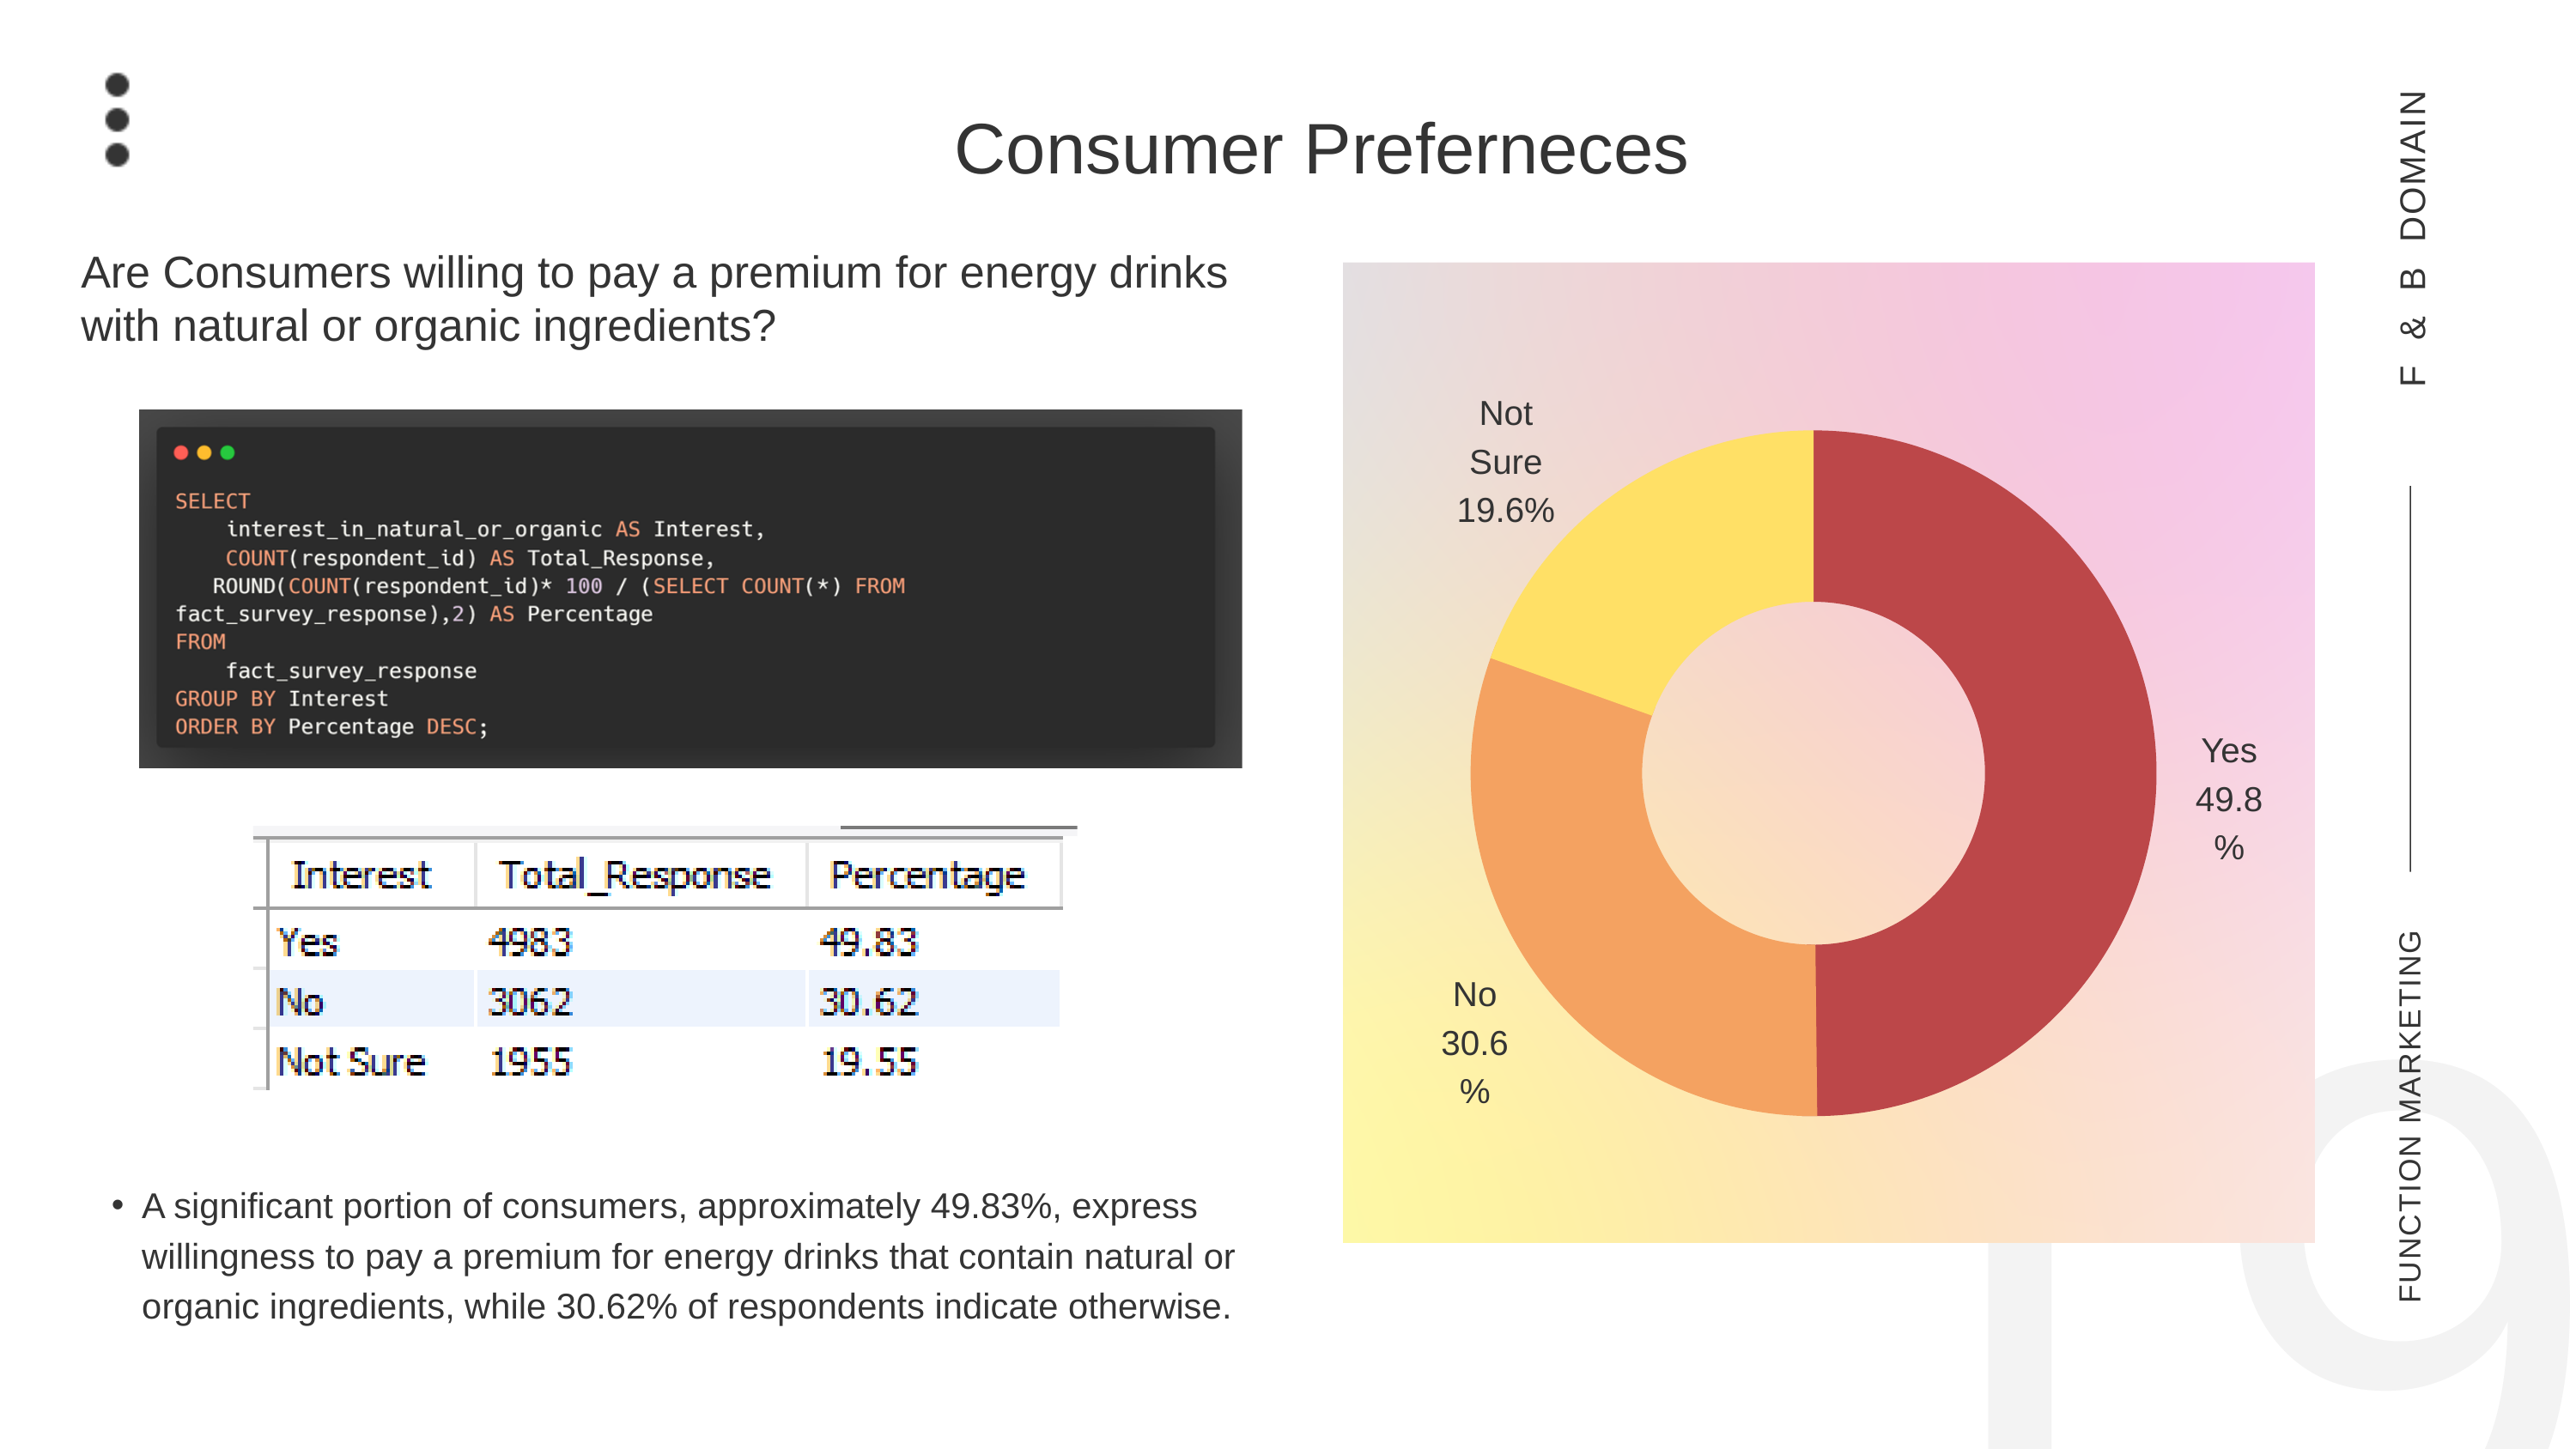

Consumer Preferneces
F  &  B  DOMAIN
Are Consumers willing to pay a premium for energy drinks with natural or organic ingredients?

Not Sure
19.6%

Yes
49.8%
No
30.6%

19
FUNCTION MARKETING
A significant portion of consumers, approximately 49.83%, express willingness to pay a premium for energy drinks that contain natural or organic ingredients, while 30.62% of respondents indicate otherwise.